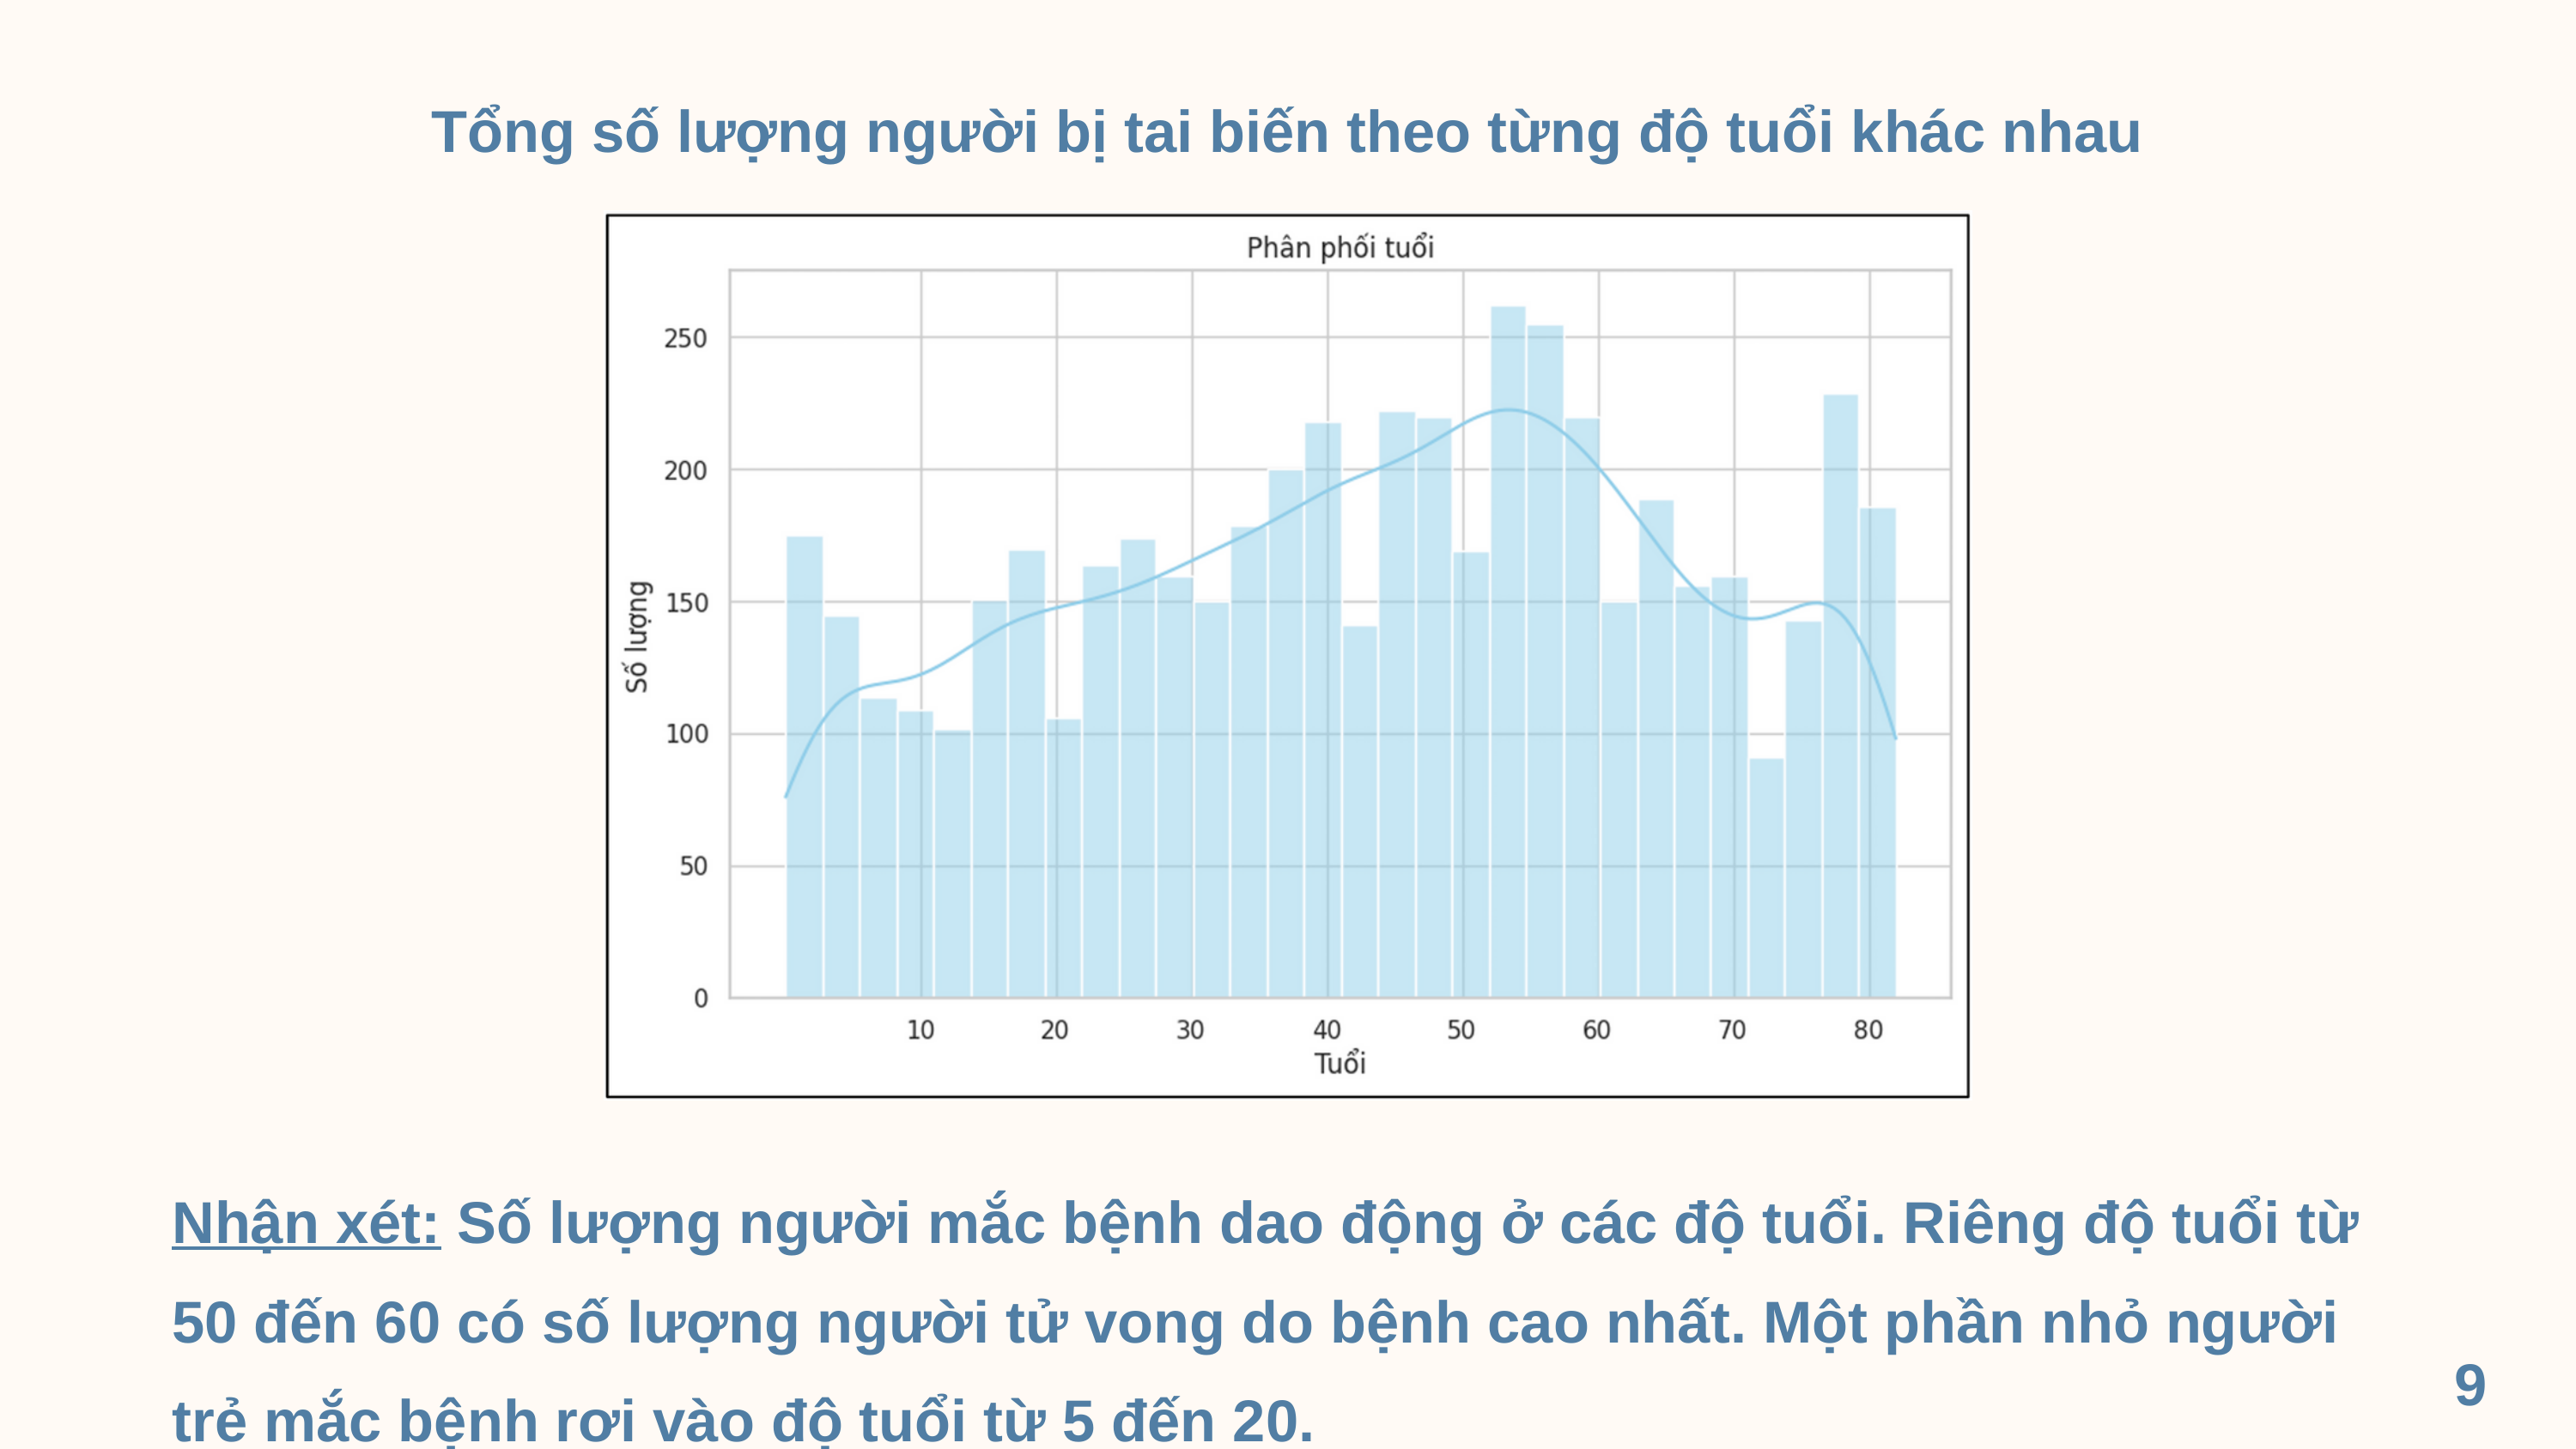

Tổng số lượng người bị tai biến theo từng độ tuổi khác nhau

Nhận xét: Số lượng người mắc bệnh dao động ở các độ tuổi. Riêng độ tuổi từ 50 đến 60 có số lượng người tử vong do bệnh cao nhất. Một phần nhỏ người trẻ mắc bệnh rơi vào độ tuổi từ 5 đến 20.
9